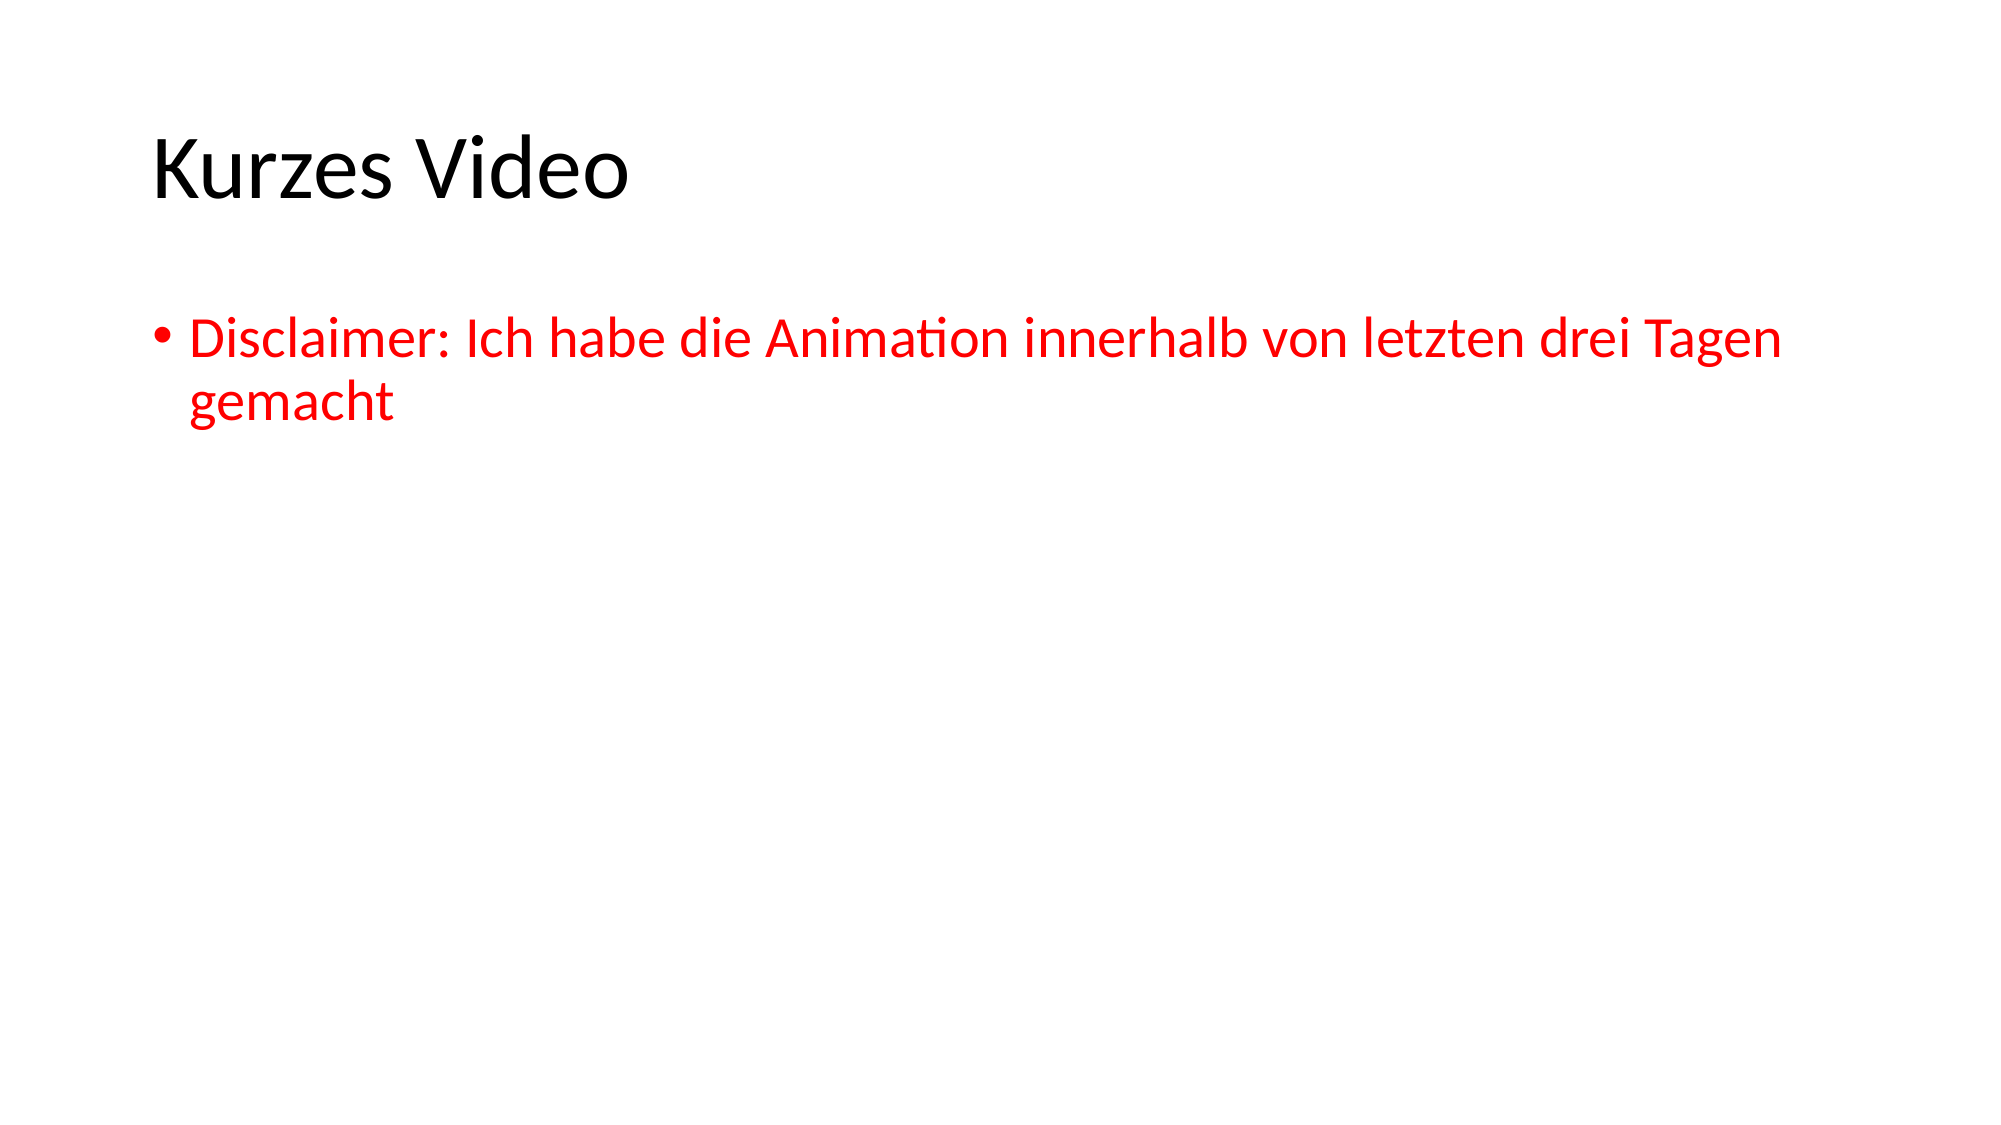

# Kurzes Video
Disclaimer: Ich habe die Animation innerhalb von letzten drei Tagen gemacht